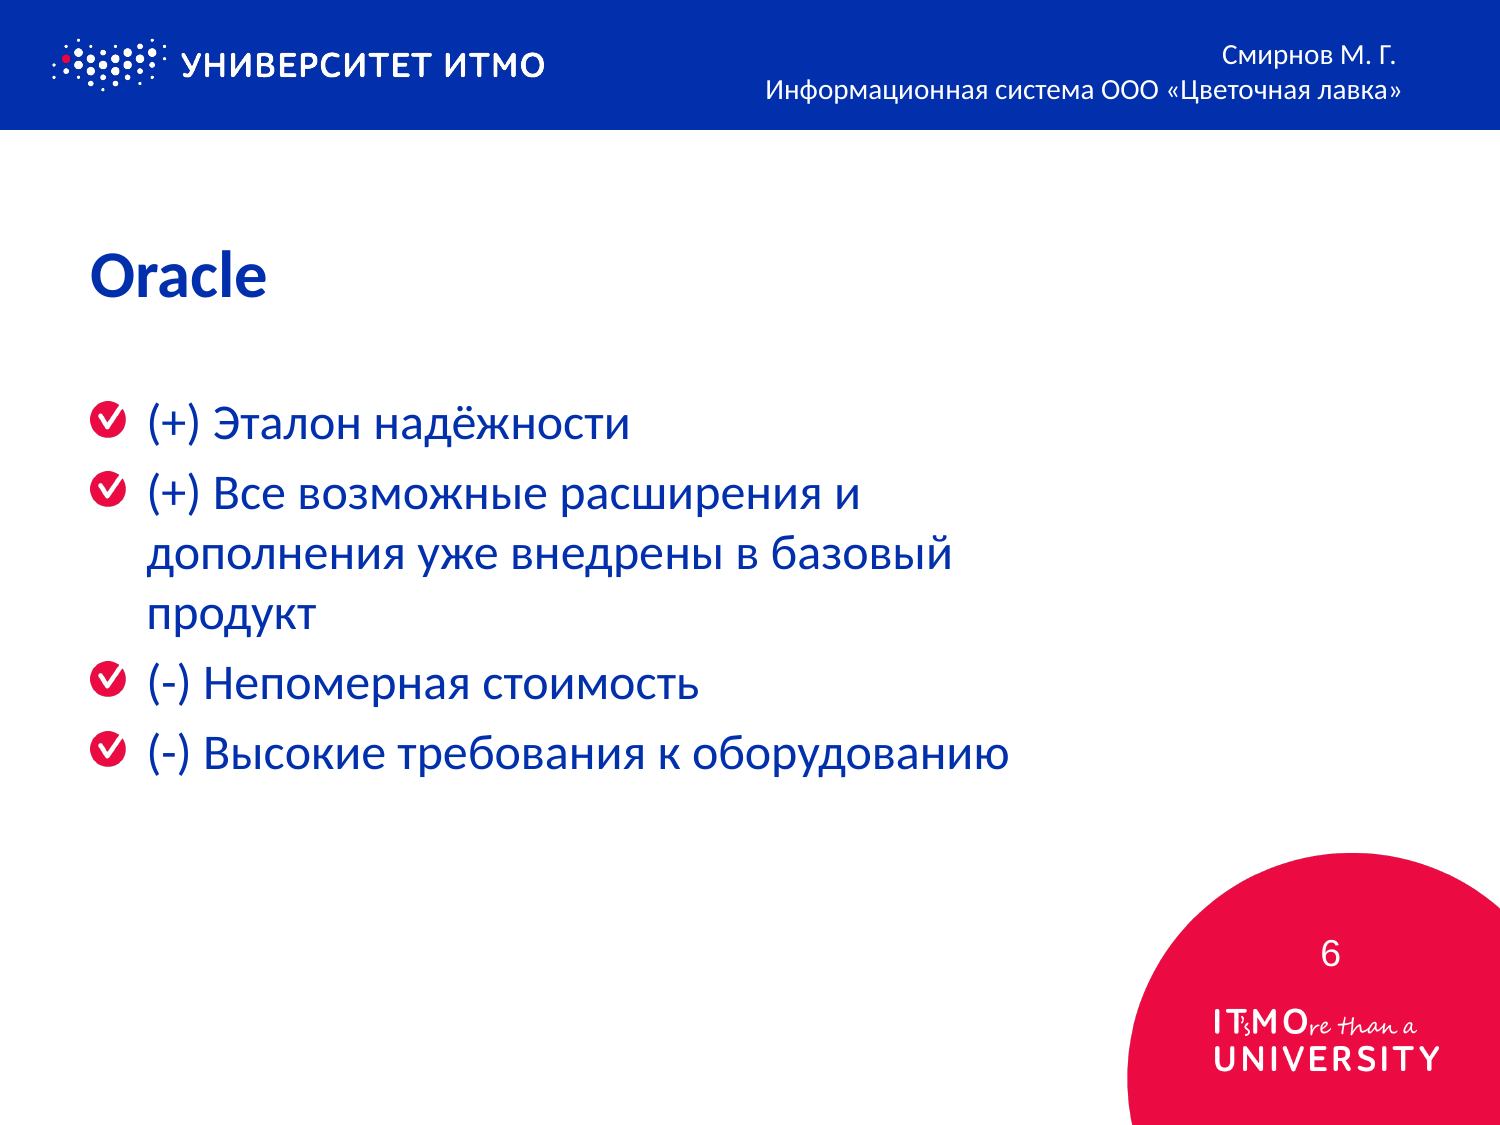

Смирнов М. Г.
Информационная система ООО «Цветочная лавка»
# Oracle
(+) Эталон надёжности
(+) Все возможные расширения и дополнения уже внедрены в базовый продукт
(-) Непомерная стоимость
(-) Высокие требования к оборудованию
6